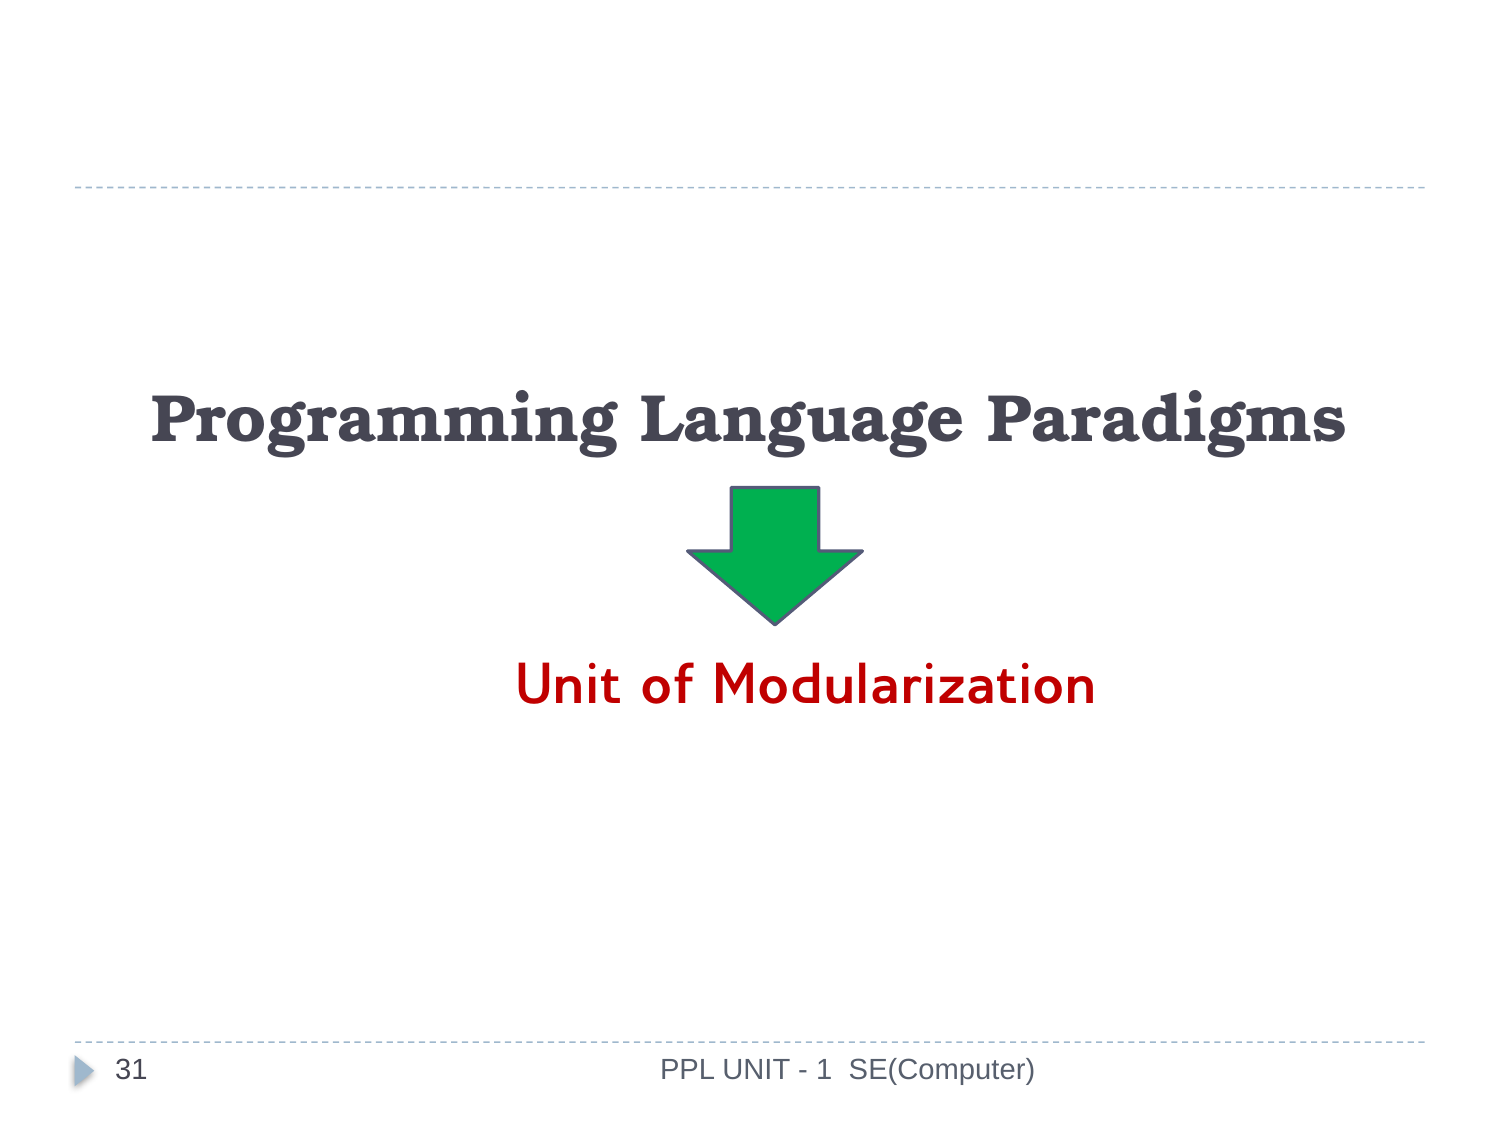

# Programming Language Paradigms

Unit of Modularization

31
PPL UNIT - 1  SE(Computer)